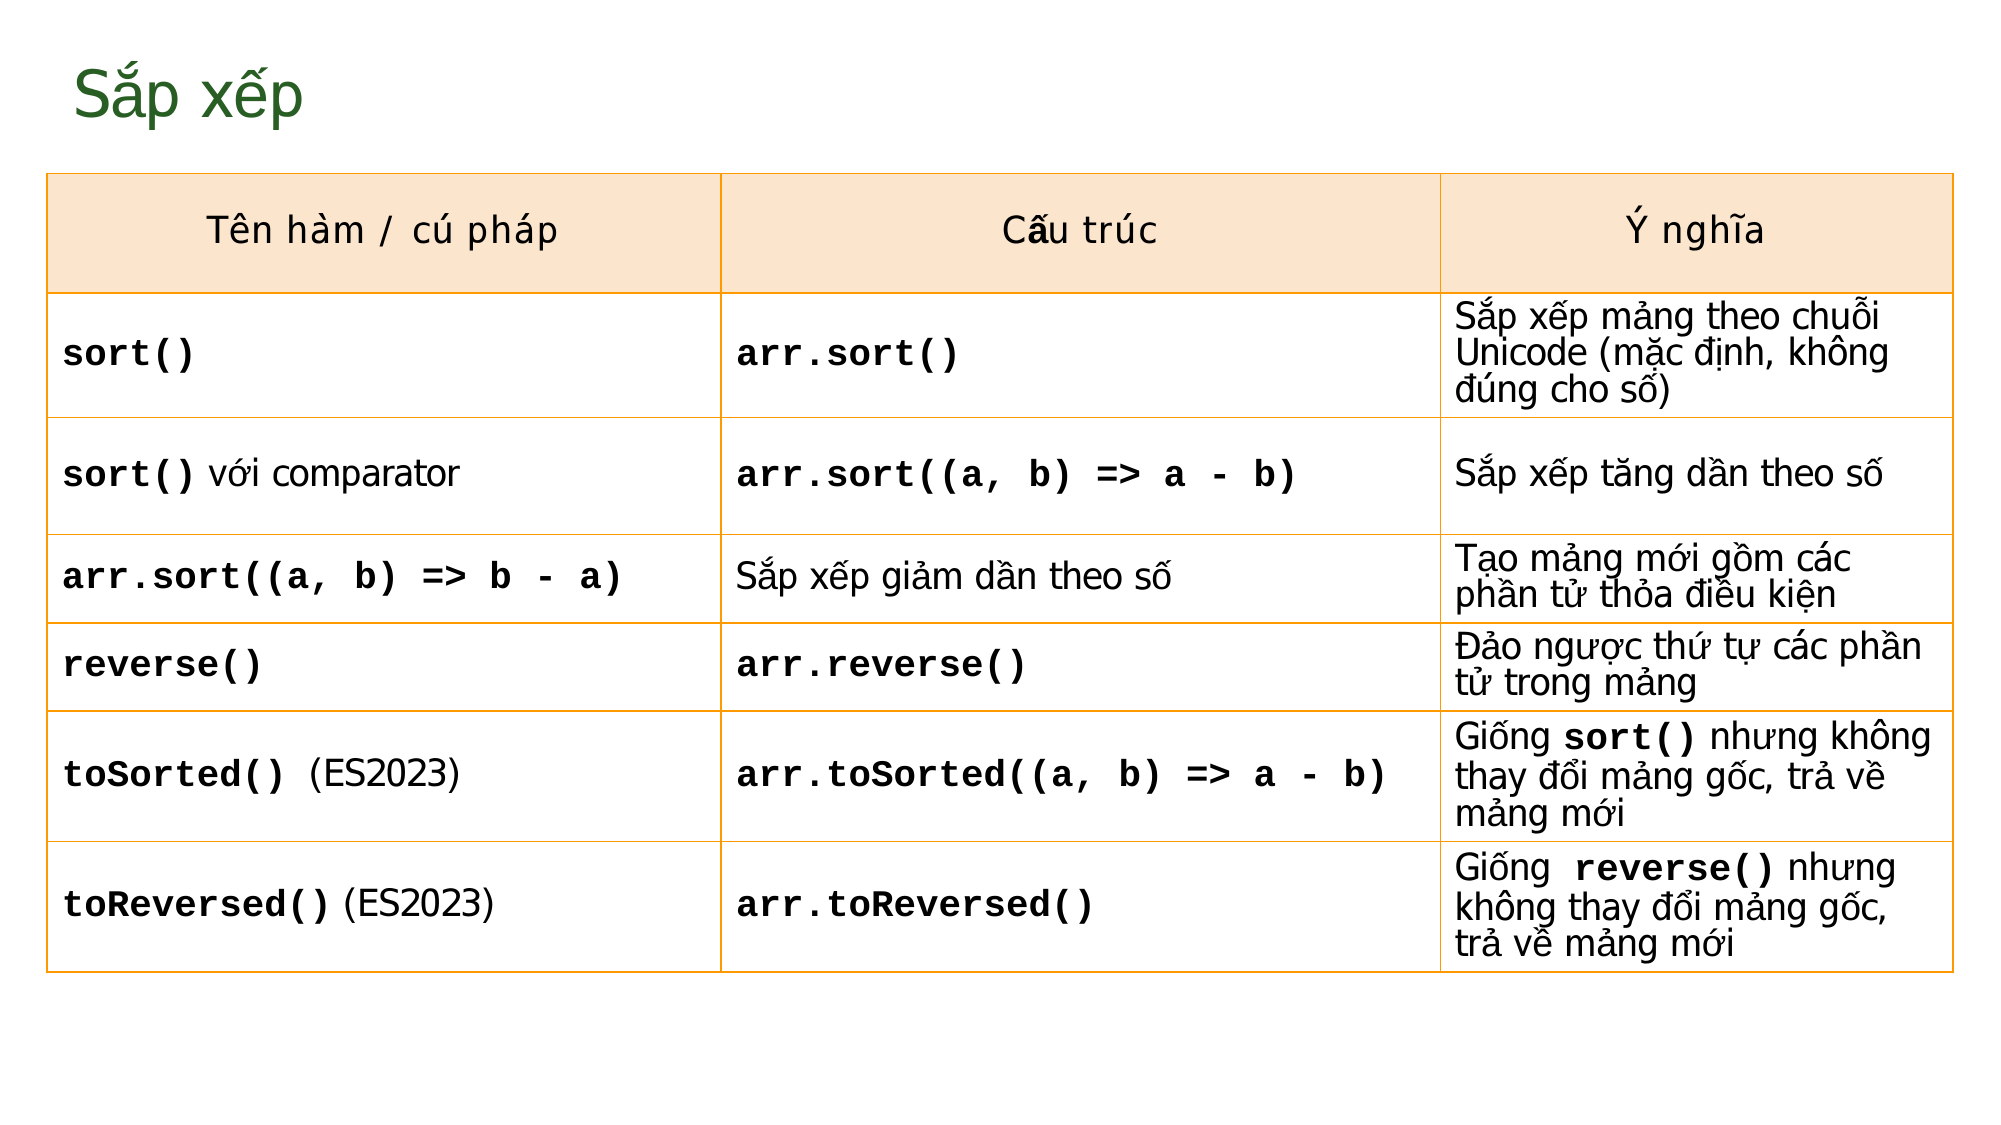

# Sắp xếp
| Tên hàm / cú pháp | Cấu trúc | Ý nghĩa |
| --- | --- | --- |
| sort() | arr.sort() | Sắp xếp mảng theo chuỗi Unicode (mặc định, không đúng cho số) |
| sort() với comparator | arr.sort((a, b) => a - b) | Sắp xếp tăng dần theo số |
| arr.sort((a, b) => b - a) | Sắp xếp giảm dần theo số | Tạo mảng mới gồm các phần tử thỏa điều kiện |
| reverse() | arr.reverse() | Đảo ngược thứ tự các phần tử trong mảng |
| toSorted() (ES2023) | arr.toSorted((a, b) => a - b) | Giống sort() nhưng không thay đổi mảng gốc, trả về mảng mới |
| toReversed() (ES2023) | arr.toReversed() | Giống reverse() nhưng không thay đổi mảng gốc, trả về mảng mới |